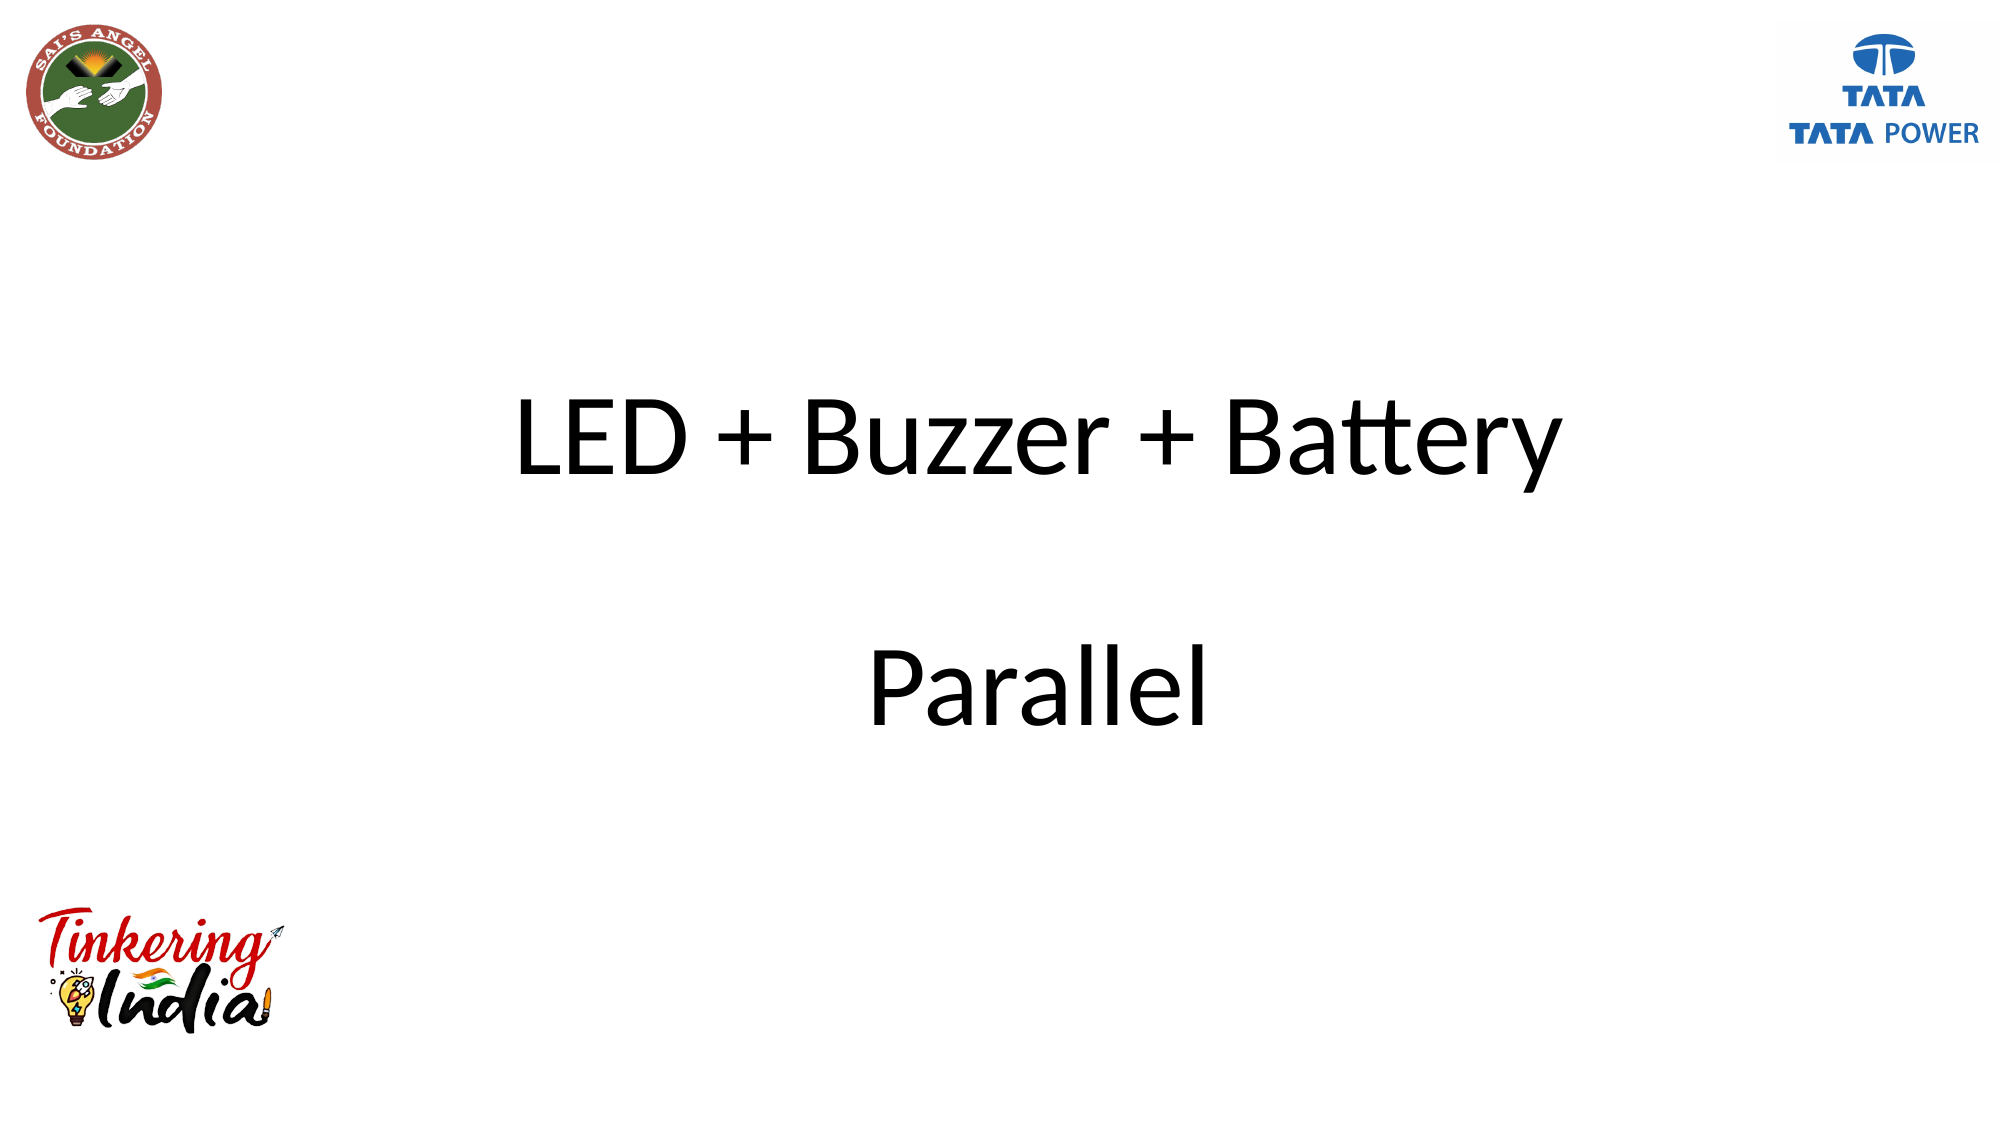

# LED + Buzzer + Battery Parallel